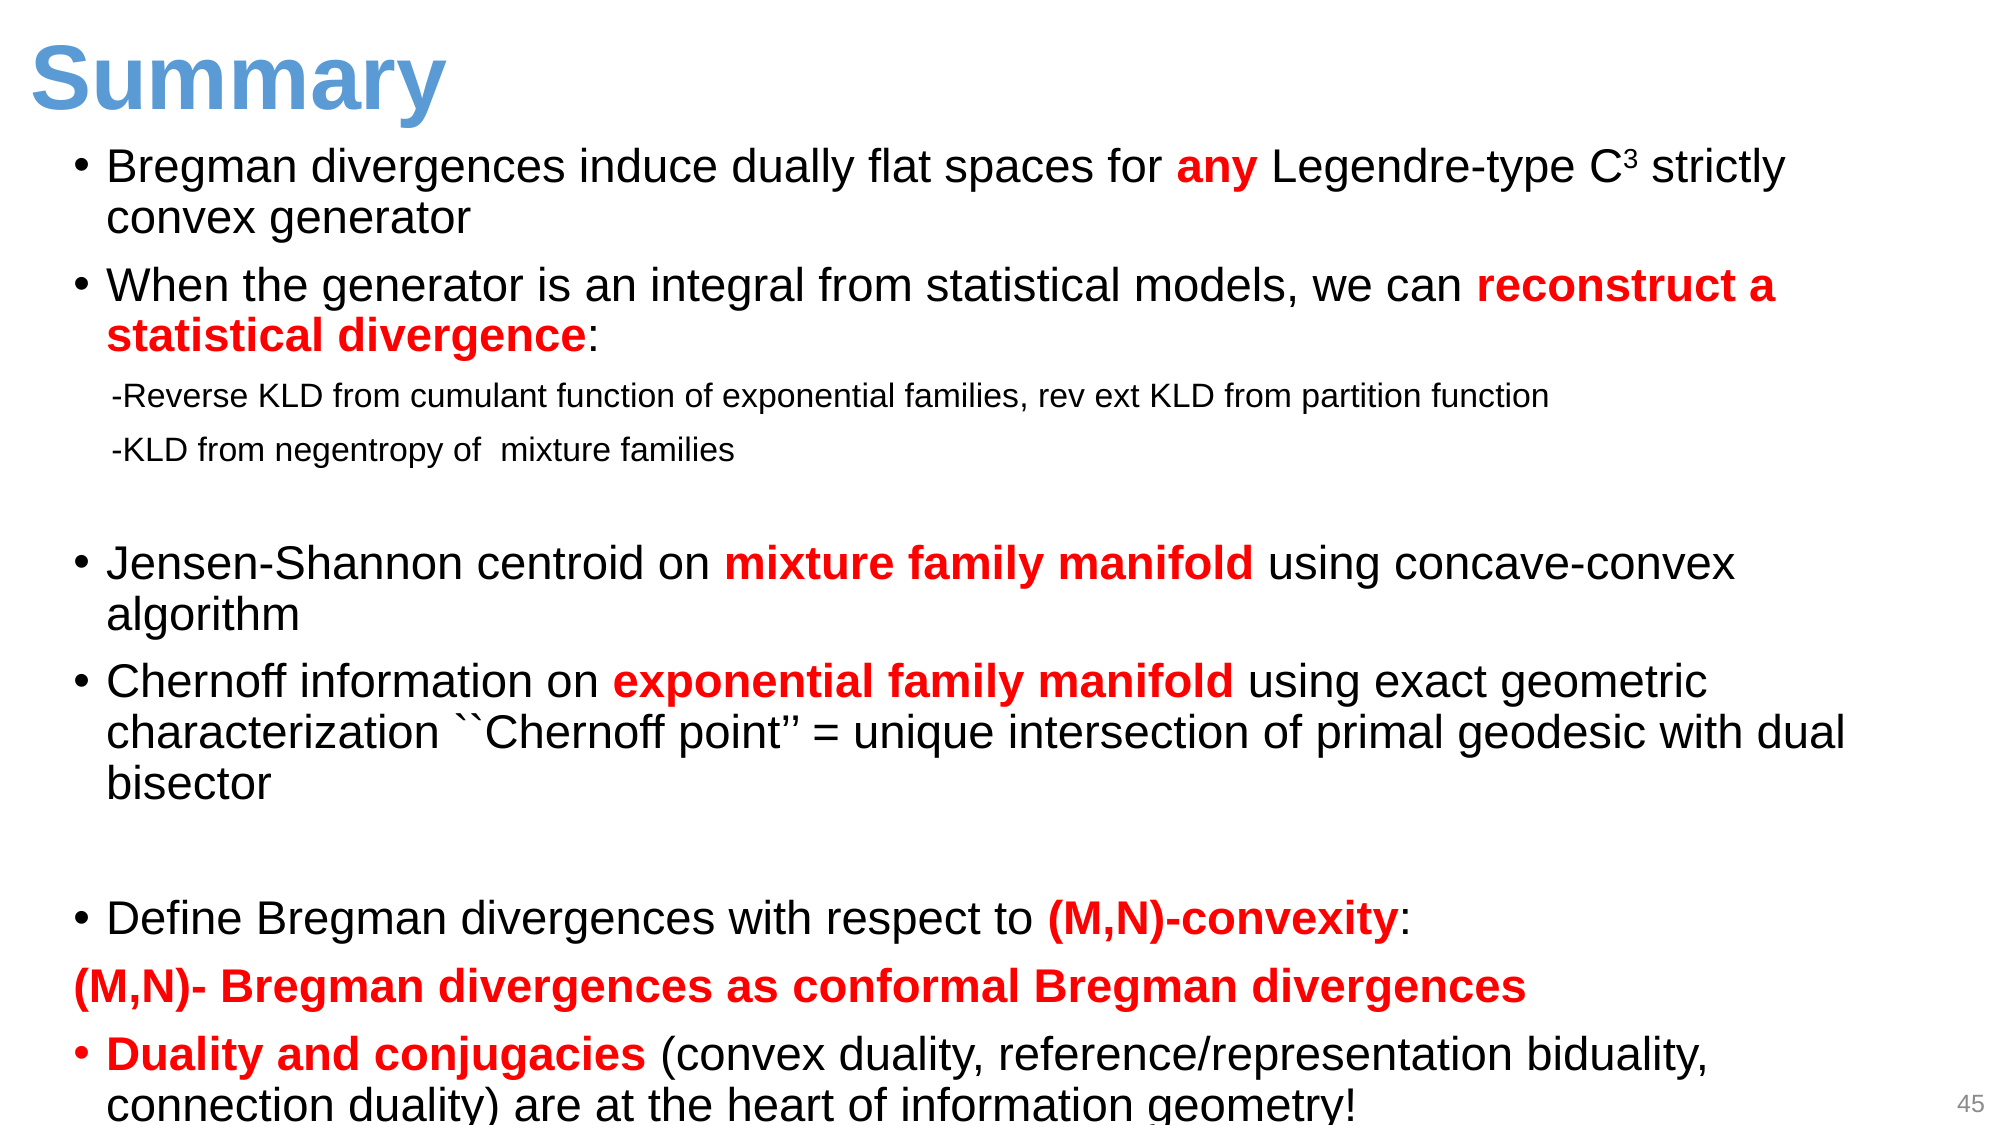

# Summary
Bregman divergences induce dually flat spaces for any Legendre-type C3 strictly convex generator
When the generator is an integral from statistical models, we can reconstruct a statistical divergence:
    -Reverse KLD from cumulant function of exponential families, rev ext KLD from partition function
    -KLD from negentropy of  mixture families

Jensen-Shannon centroid on mixture family manifold using concave-convex algorithm
Chernoff information on exponential family manifold using exact geometric characterization ``Chernoff point’’ = unique intersection of primal geodesic with dual bisector

Define Bregman divergences with respect to (M,N)-convexity:
(M,N)- Bregman divergences as conformal Bregman divergences
Duality and conjugacies (convex duality, reference/representation biduality, connection duality) are at the heart of information geometry!
45